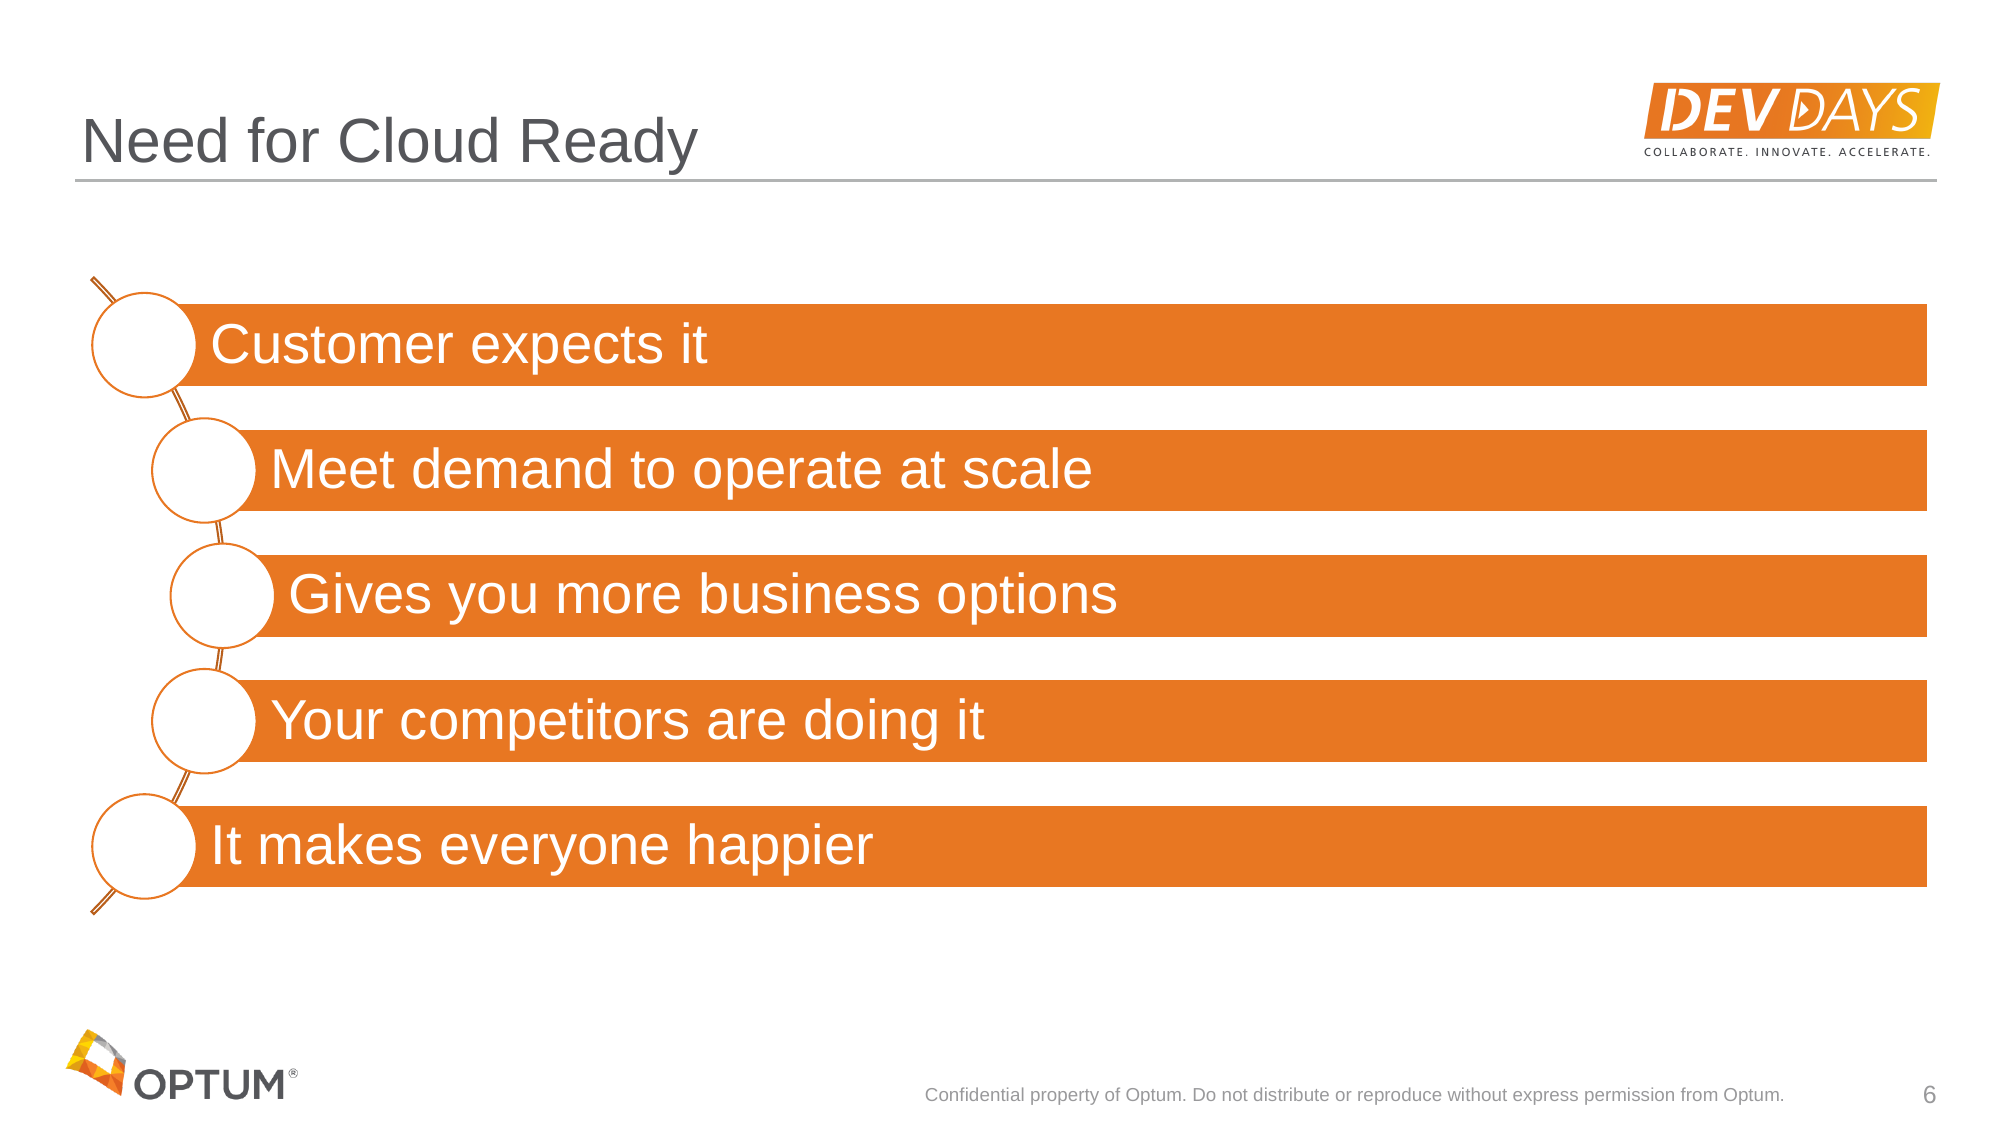

# Need for Cloud Ready
Customer expects it
Meet demand to operate at scale
Gives you more business options
Your competitors are doing it
It makes everyone happier
Confidential property of Optum. Do not distribute or reproduce without express permission from Optum.
6